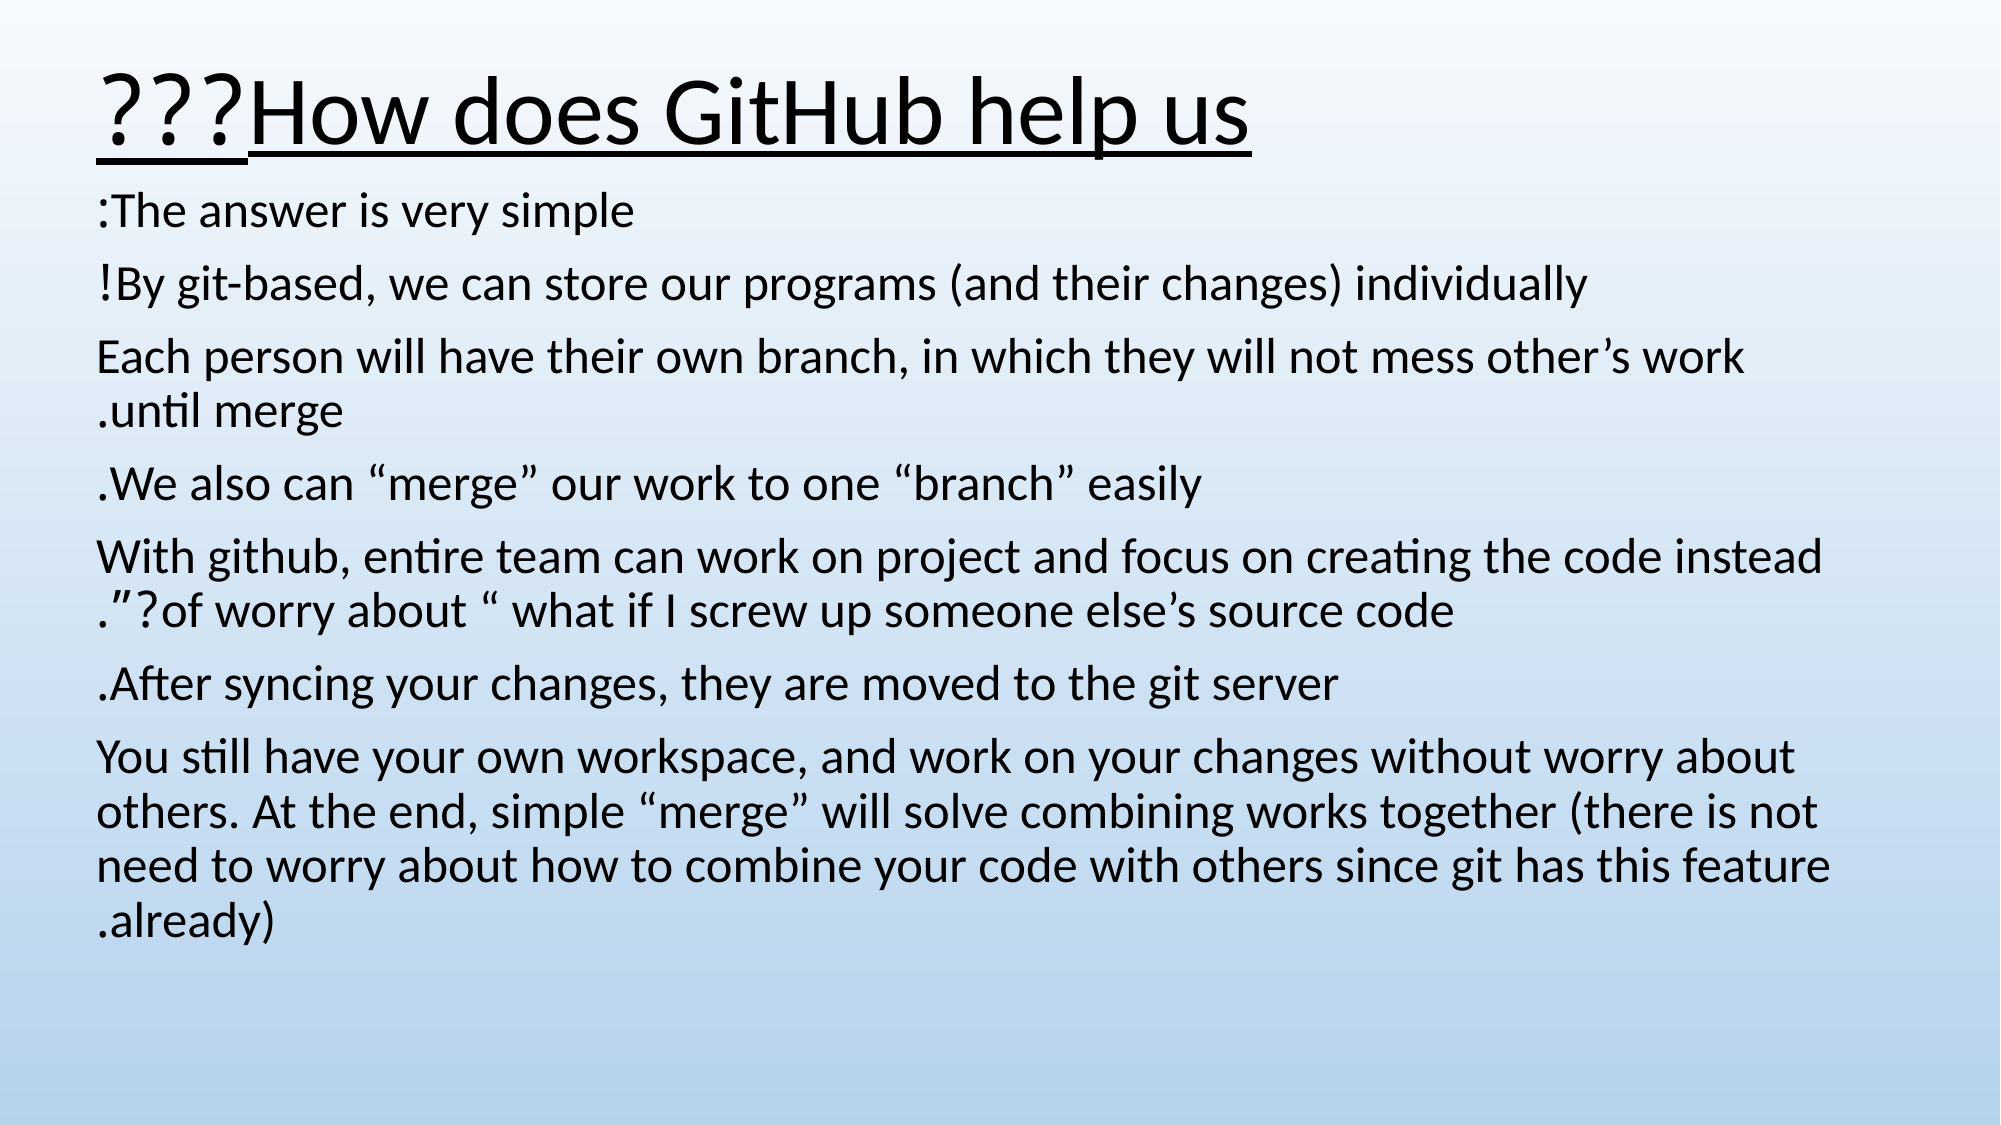

How does GitHub help us???
The answer is very simple:
By git-based, we can store our programs (and their changes) individually!
Each person will have their own branch, in which they will not mess other’s work until merge.
We also can “merge” our work to one “branch” easily.
With github, entire team can work on project and focus on creating the code instead of worry about “ what if I screw up someone else’s source code?”.
After syncing your changes, they are moved to the git server.
You still have your own workspace, and work on your changes without worry about others. At the end, simple “merge” will solve combining works together (there is not need to worry about how to combine your code with others since git has this feature already).